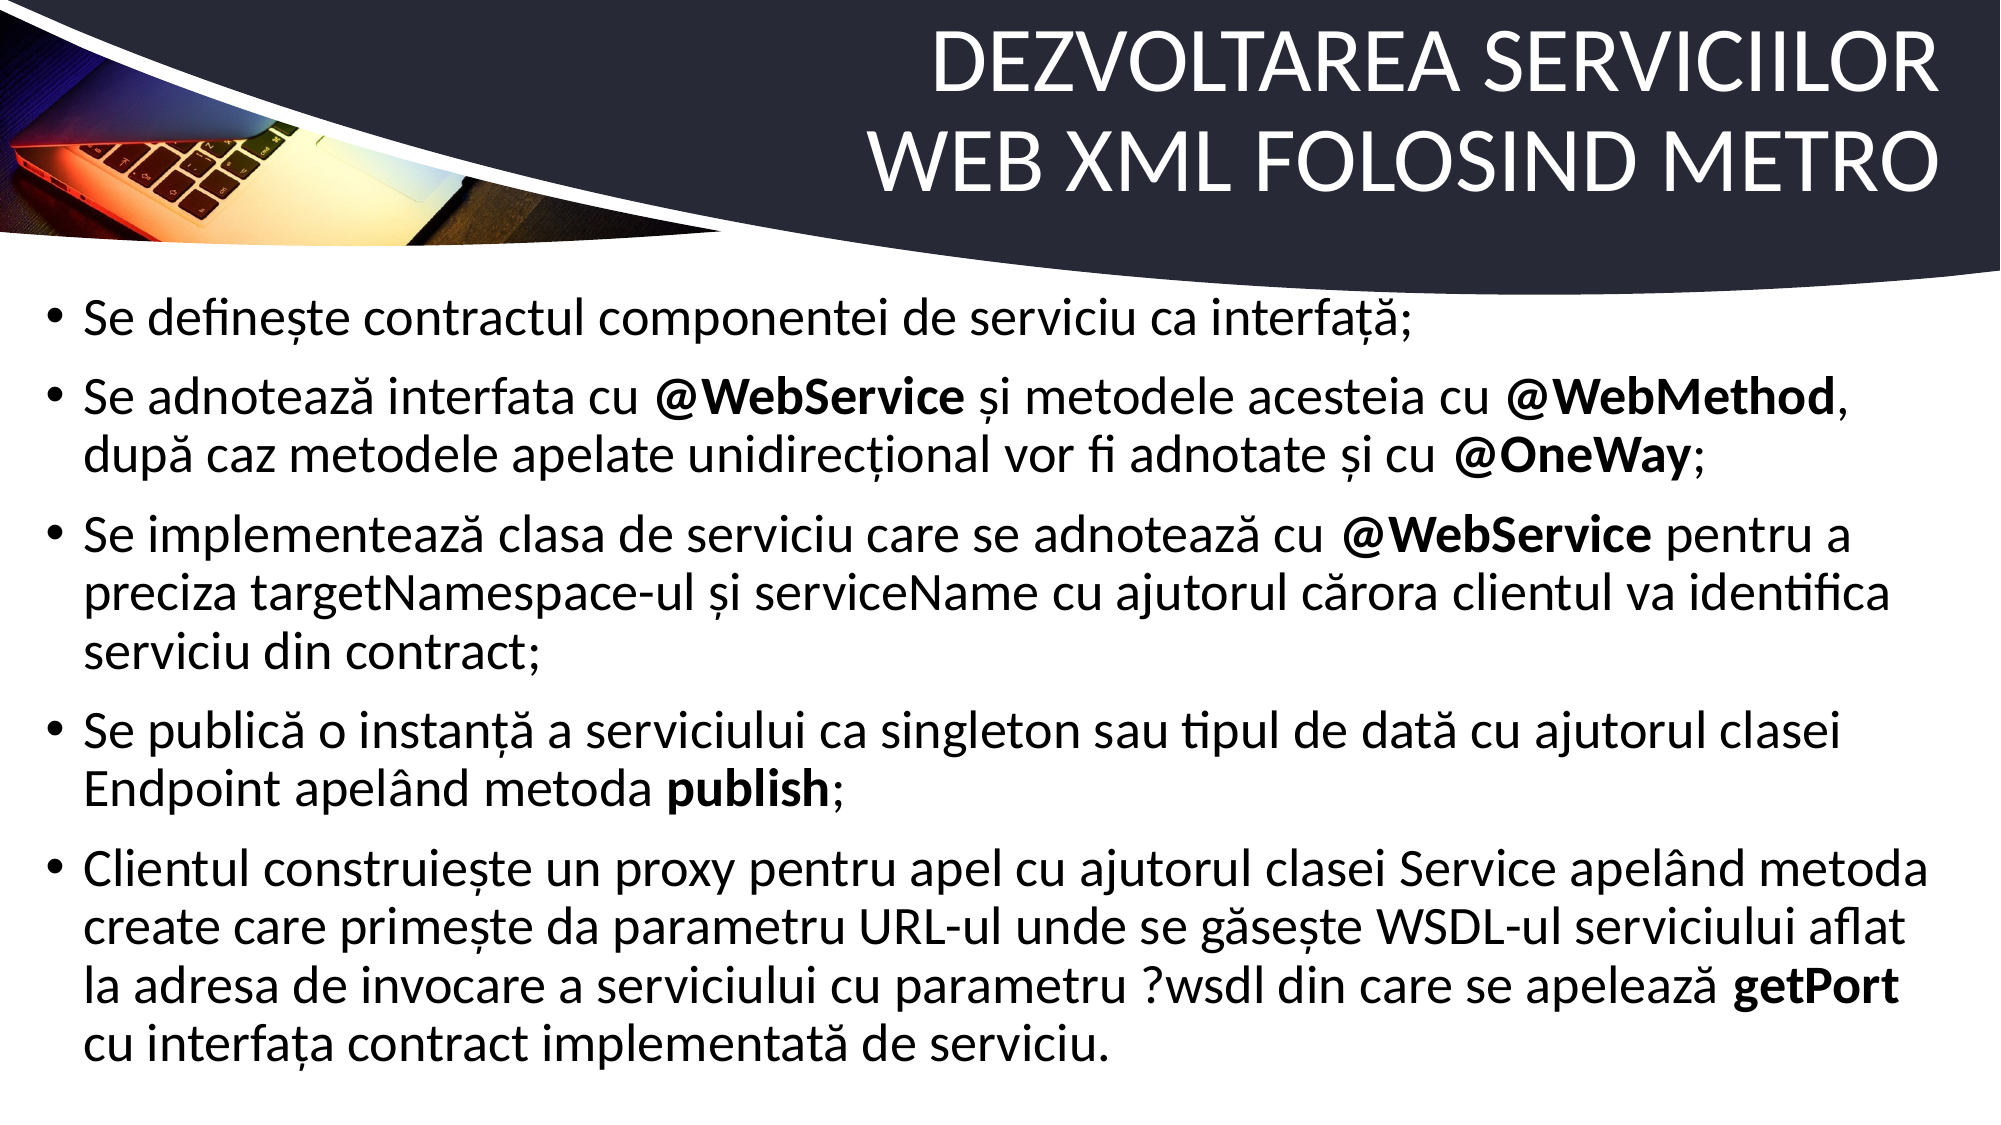

# Dezvoltarea serviciilor Web XML folosind Metro
Se definește contractul componentei de serviciu ca interfață;
Se adnotează interfata cu @WebService și metodele acesteia cu @WebMethod, după caz metodele apelate unidirecțional vor fi adnotate și cu @OneWay;
Se implementează clasa de serviciu care se adnotează cu @WebService pentru a preciza targetNamespace-ul și serviceName cu ajutorul cărora clientul va identifica serviciu din contract;
Se publică o instanță a serviciului ca singleton sau tipul de dată cu ajutorul clasei Endpoint apelând metoda publish;
Clientul construiește un proxy pentru apel cu ajutorul clasei Service apelând metoda create care primește da parametru URL-ul unde se găsește WSDL-ul serviciului aflat la adresa de invocare a serviciului cu parametru ?wsdl din care se apelează getPort cu interfața contract implementată de serviciu.